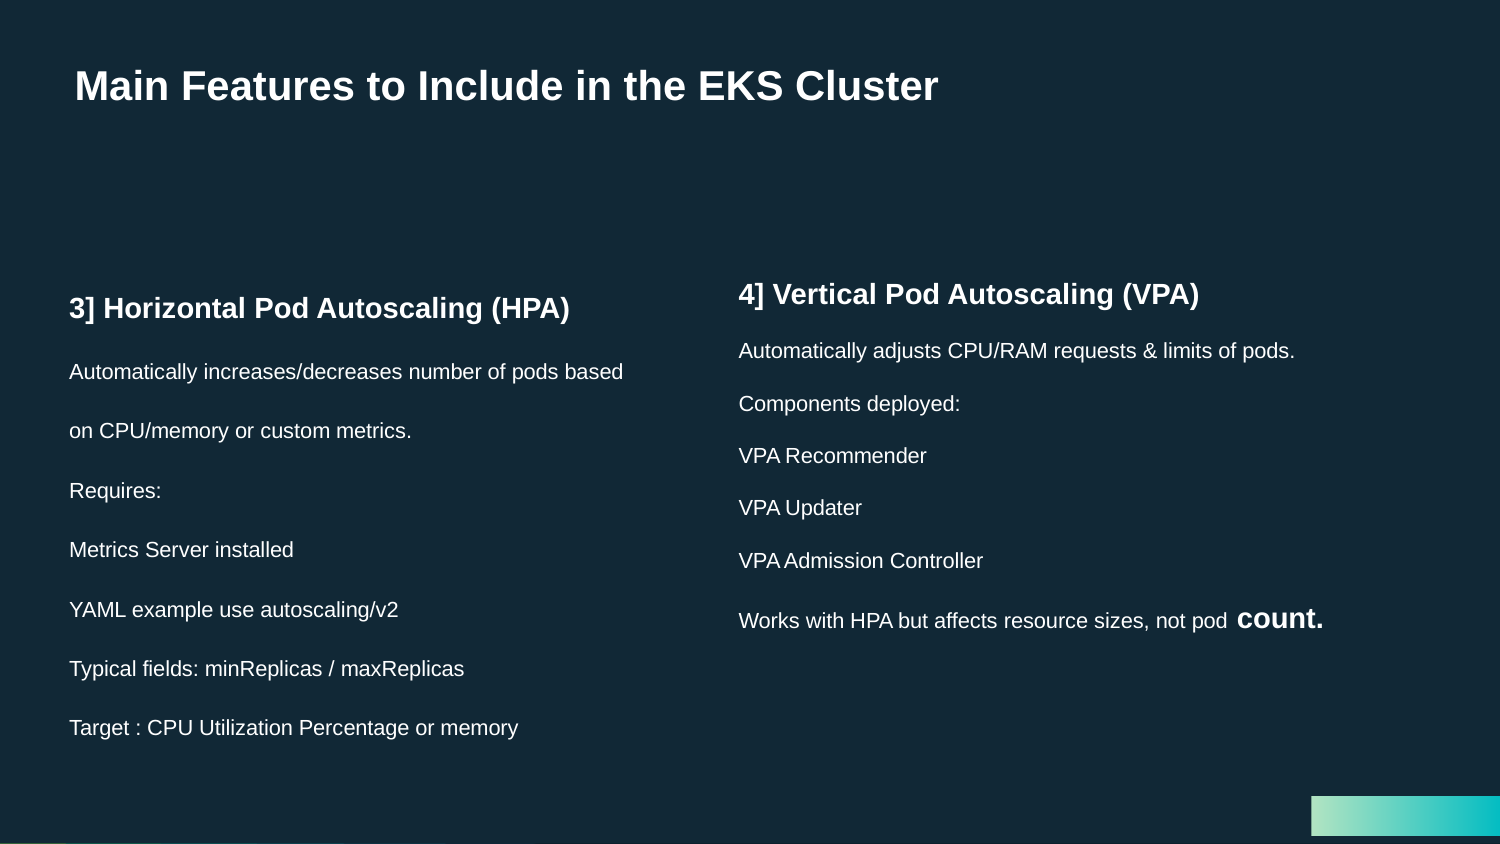

Main Features to Include in the EKS Cluster
4] Vertical Pod Autoscaling (VPA)

Automatically adjusts CPU/RAM requests & limits of pods.

Components deployed:

VPA Recommender

VPA Updater

VPA Admission Controller

Works with HPA but affects resource sizes, not pod count.
3] Horizontal Pod Autoscaling (HPA)
Automatically increases/decreases number of pods based on CPU/memory or custom metrics.
Requires:
Metrics Server installed
YAML example use autoscaling/v2
Typical fields: minReplicas / maxReplicas
Target : CPU Utilization Percentage or memory